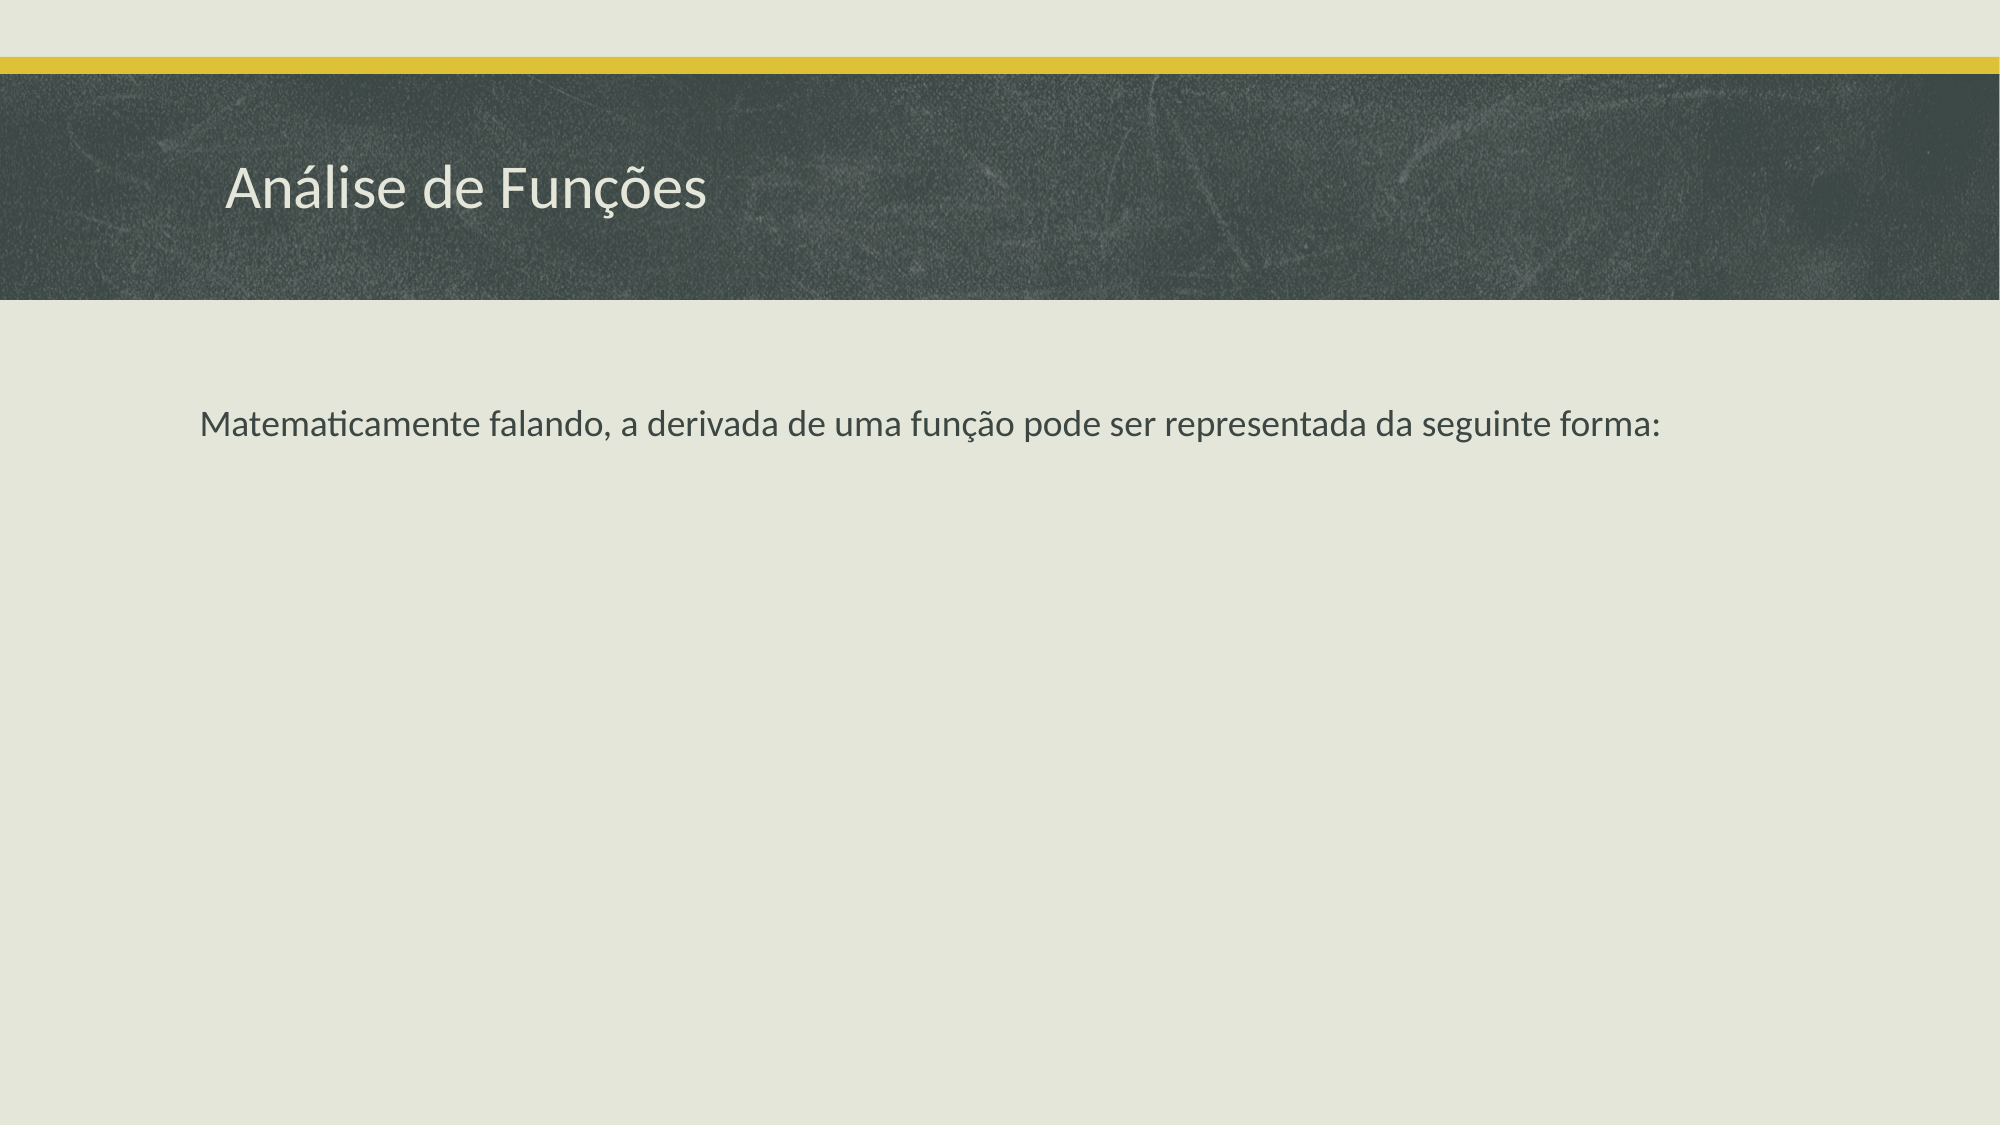

# Análise de Funções
Matematicamente falando, a derivada de uma função pode ser representada da seguinte forma: